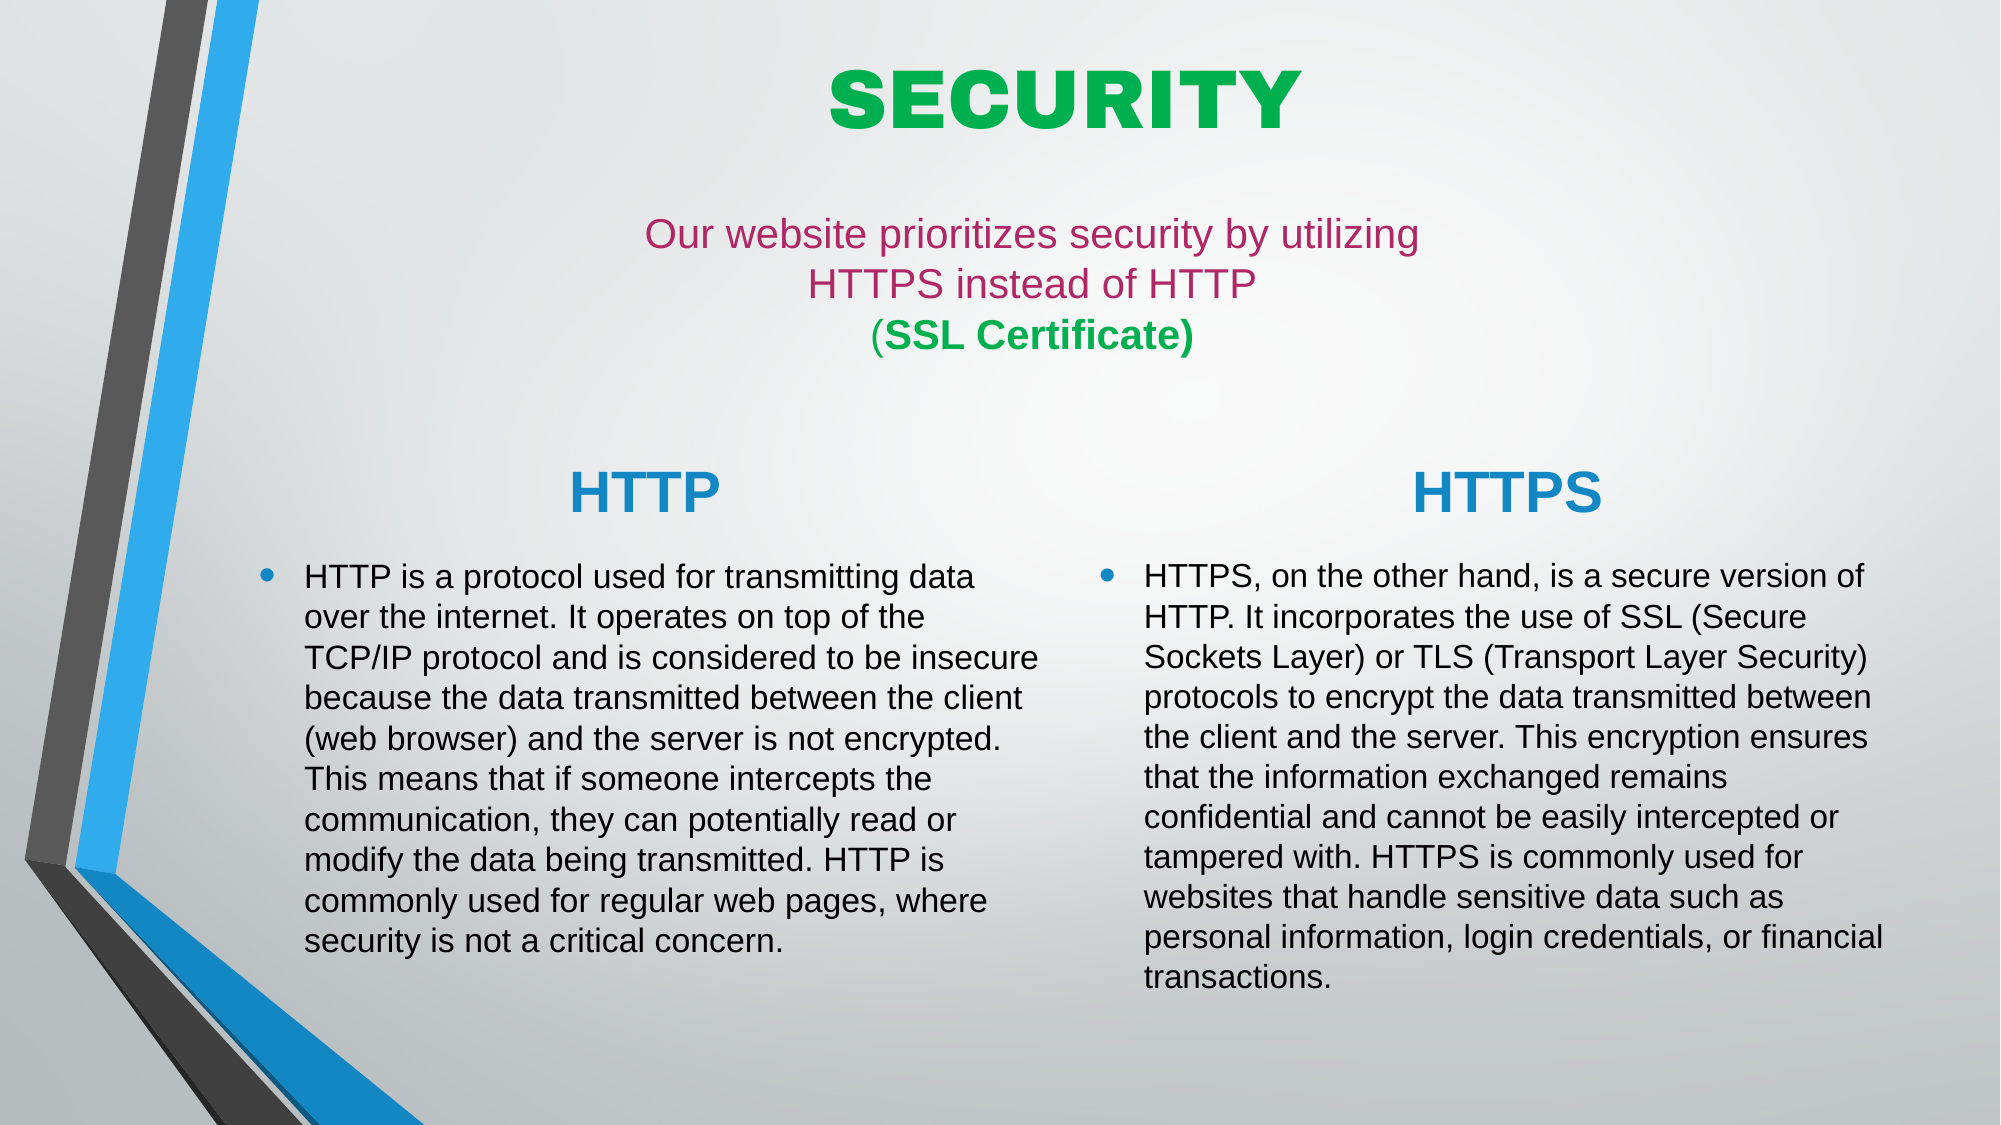

# SECURITY
Our website prioritizes security by utilizing HTTPS instead of HTTP
(SSL Certificate)
HTTP
HTTPS
HTTP is a protocol used for transmitting data over the internet. It operates on top of the TCP/IP protocol and is considered to be insecure because the data transmitted between the client (web browser) and the server is not encrypted. This means that if someone intercepts the communication, they can potentially read or modify the data being transmitted. HTTP is commonly used for regular web pages, where security is not a critical concern.
HTTPS, on the other hand, is a secure version of HTTP. It incorporates the use of SSL (Secure Sockets Layer) or TLS (Transport Layer Security) protocols to encrypt the data transmitted between the client and the server. This encryption ensures that the information exchanged remains confidential and cannot be easily intercepted or tampered with. HTTPS is commonly used for websites that handle sensitive data such as personal information, login credentials, or financial transactions.